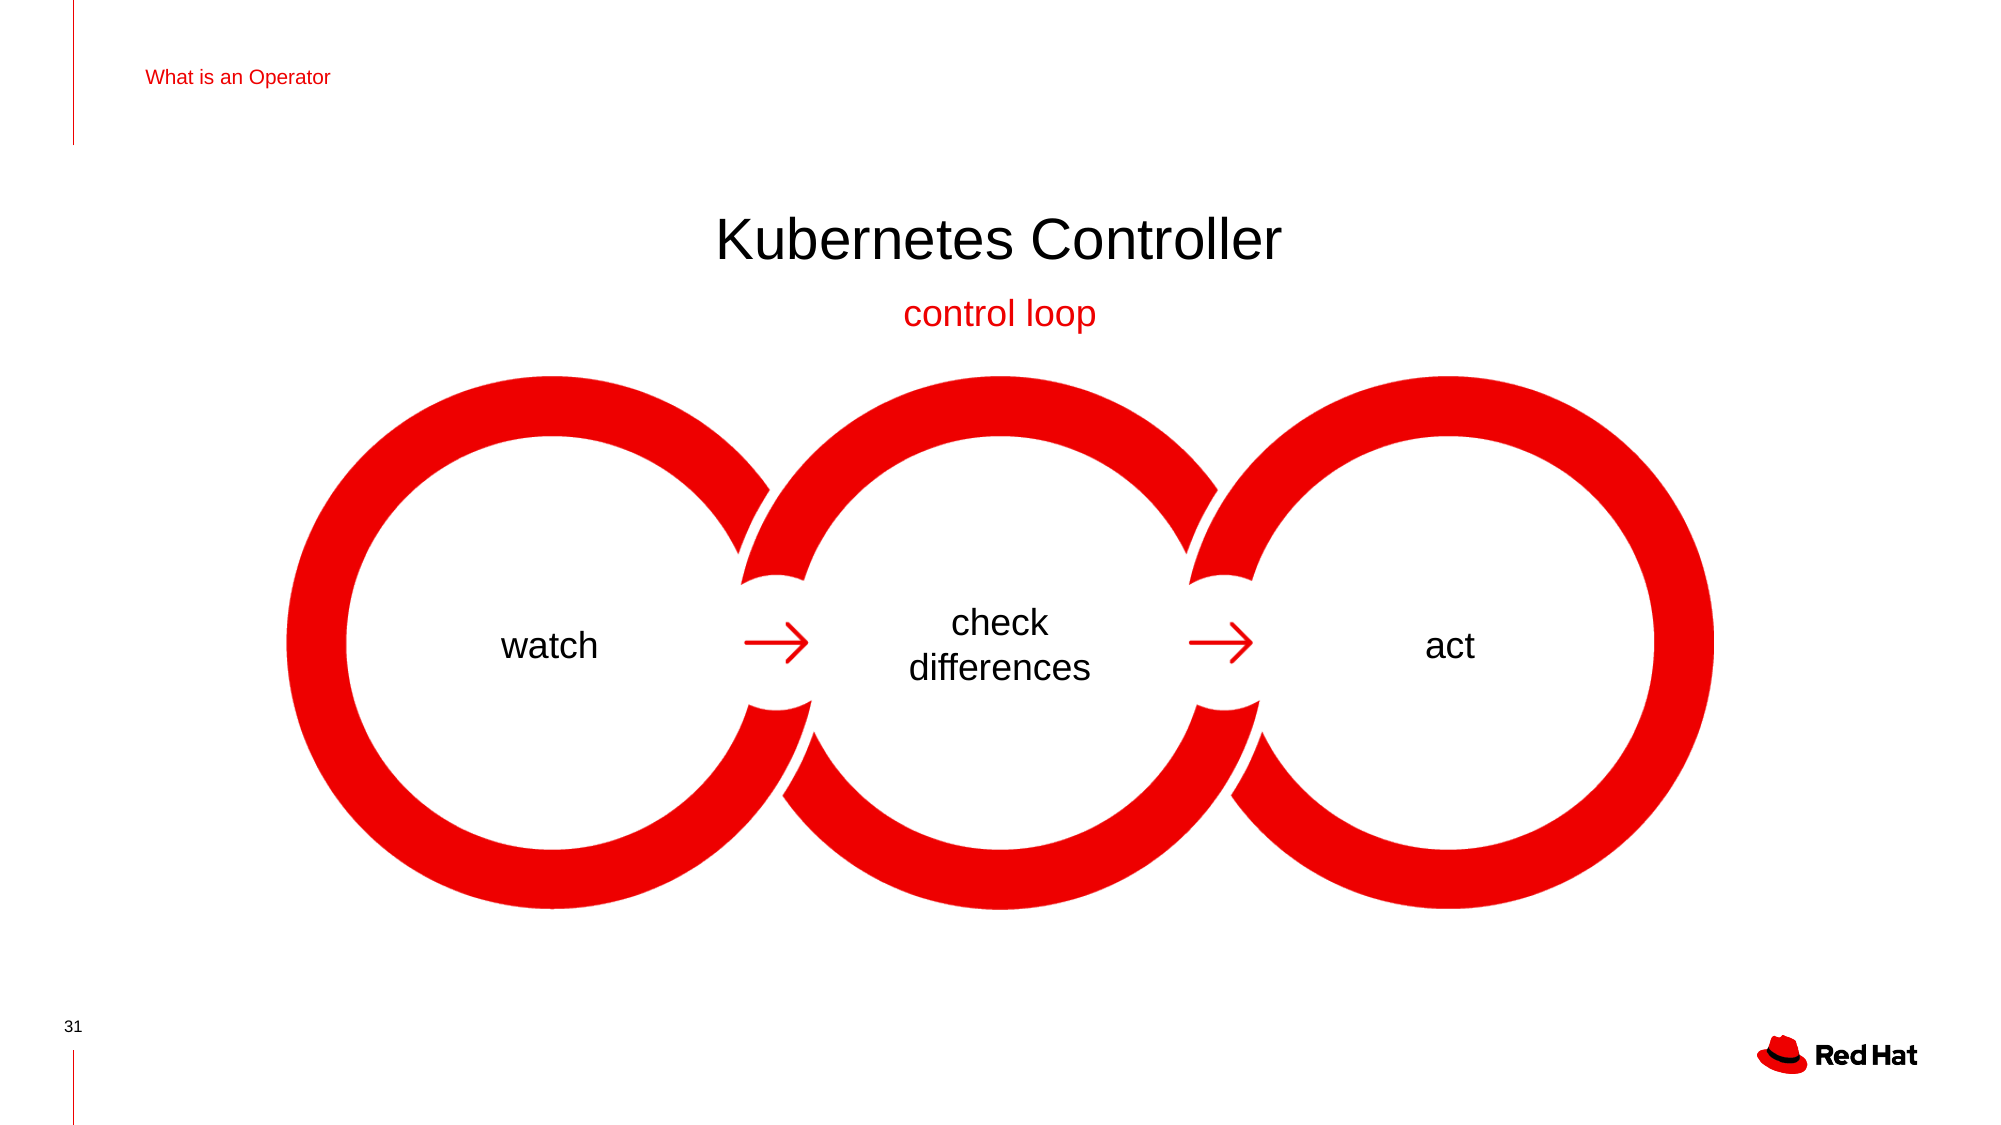

What is an Operator
# Kubernetes Controller
control loop
check
differences
act
watch

31